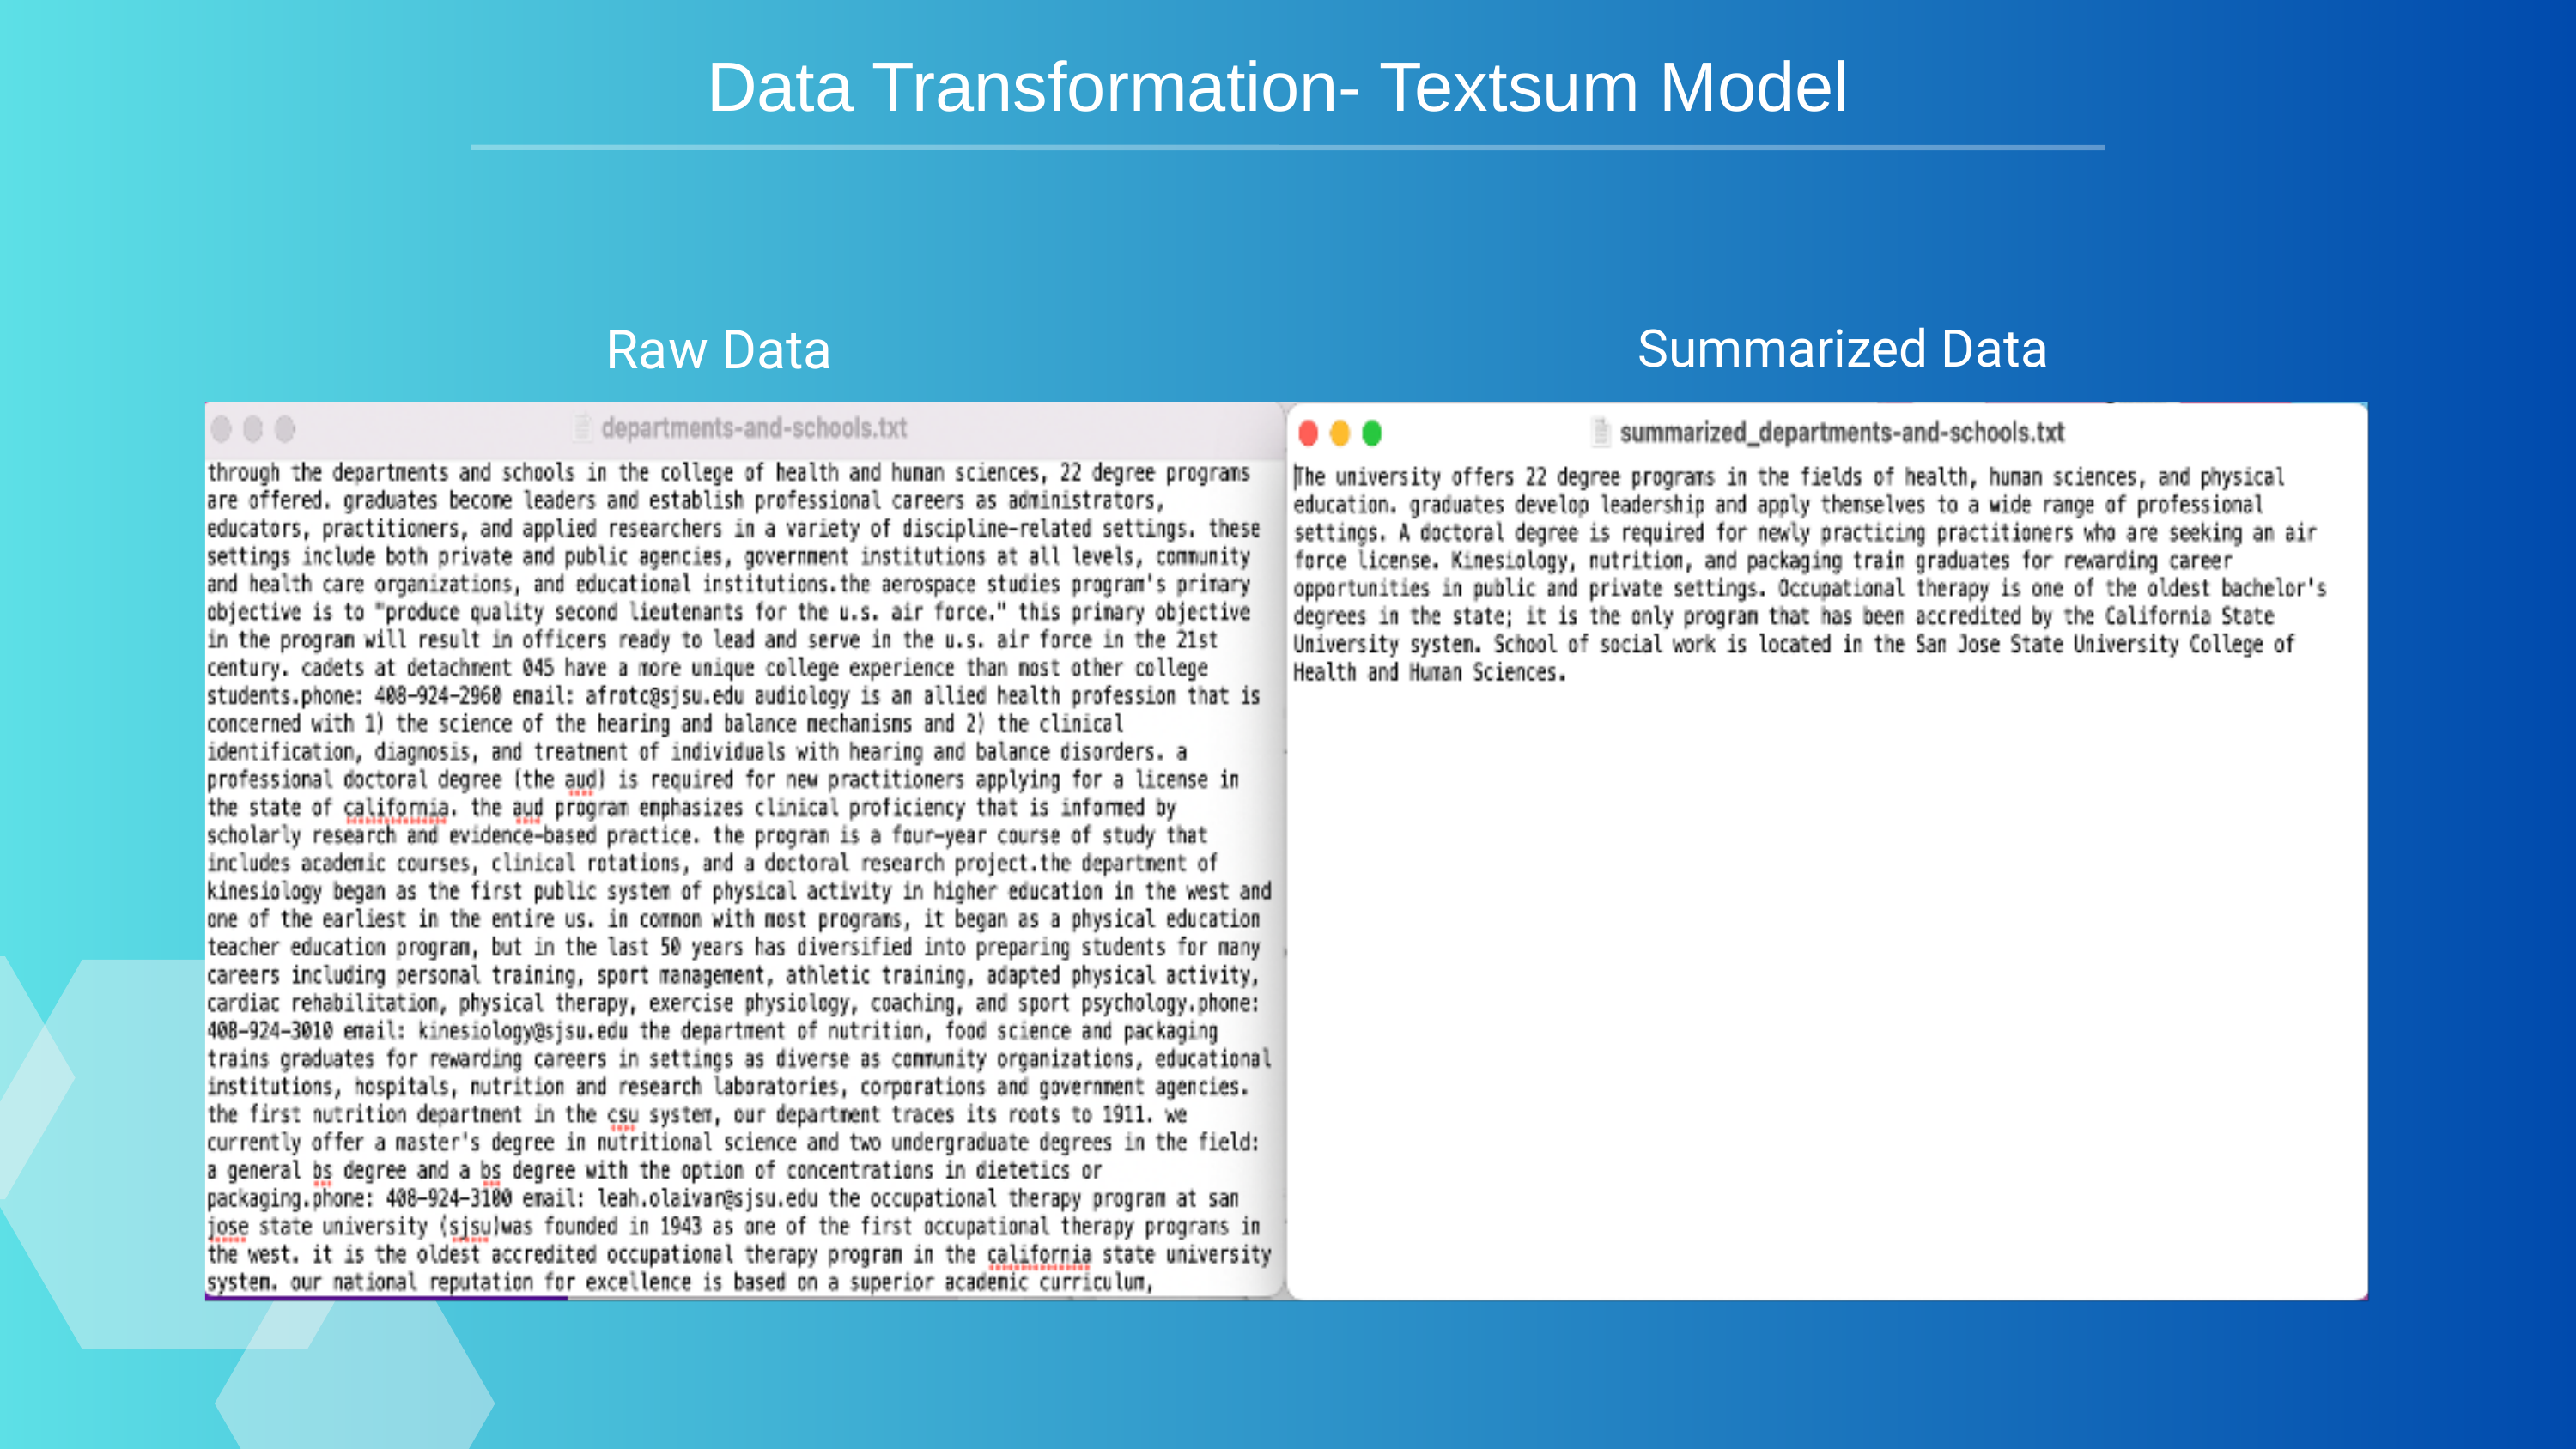

Data Transformation- Textsum Model

Raw Data
Summarized Data